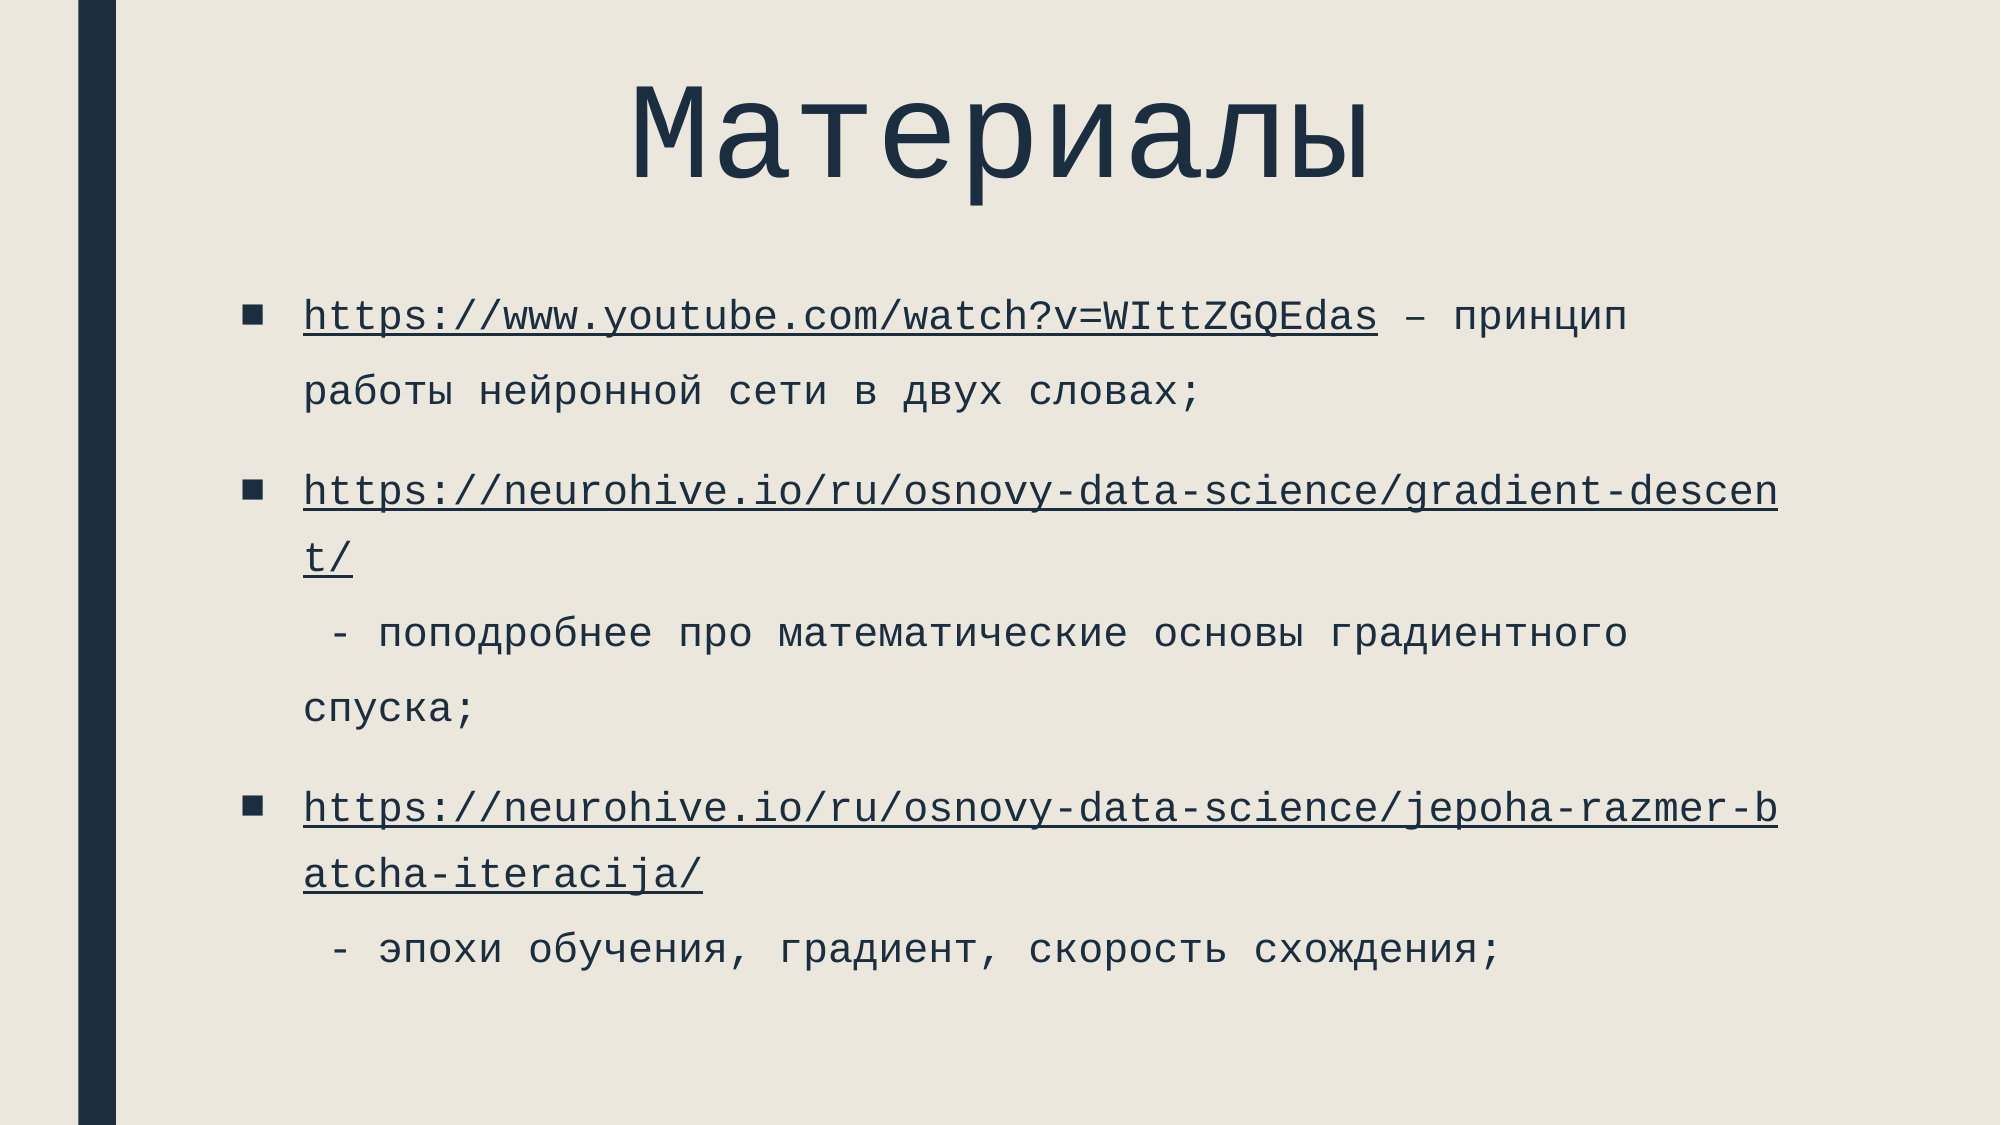

# Материалы
https://www.youtube.com/watch?v=WIttZGQEdas – принцип работы нейронной сети в двух словах;
https://neurohive.io/ru/osnovy-data-science/gradient-descent/ - поподробнее про математические основы градиентного спуска;
https://neurohive.io/ru/osnovy-data-science/jepoha-razmer-batcha-iteracija/ - эпохи обучения, градиент, скорость схождения;